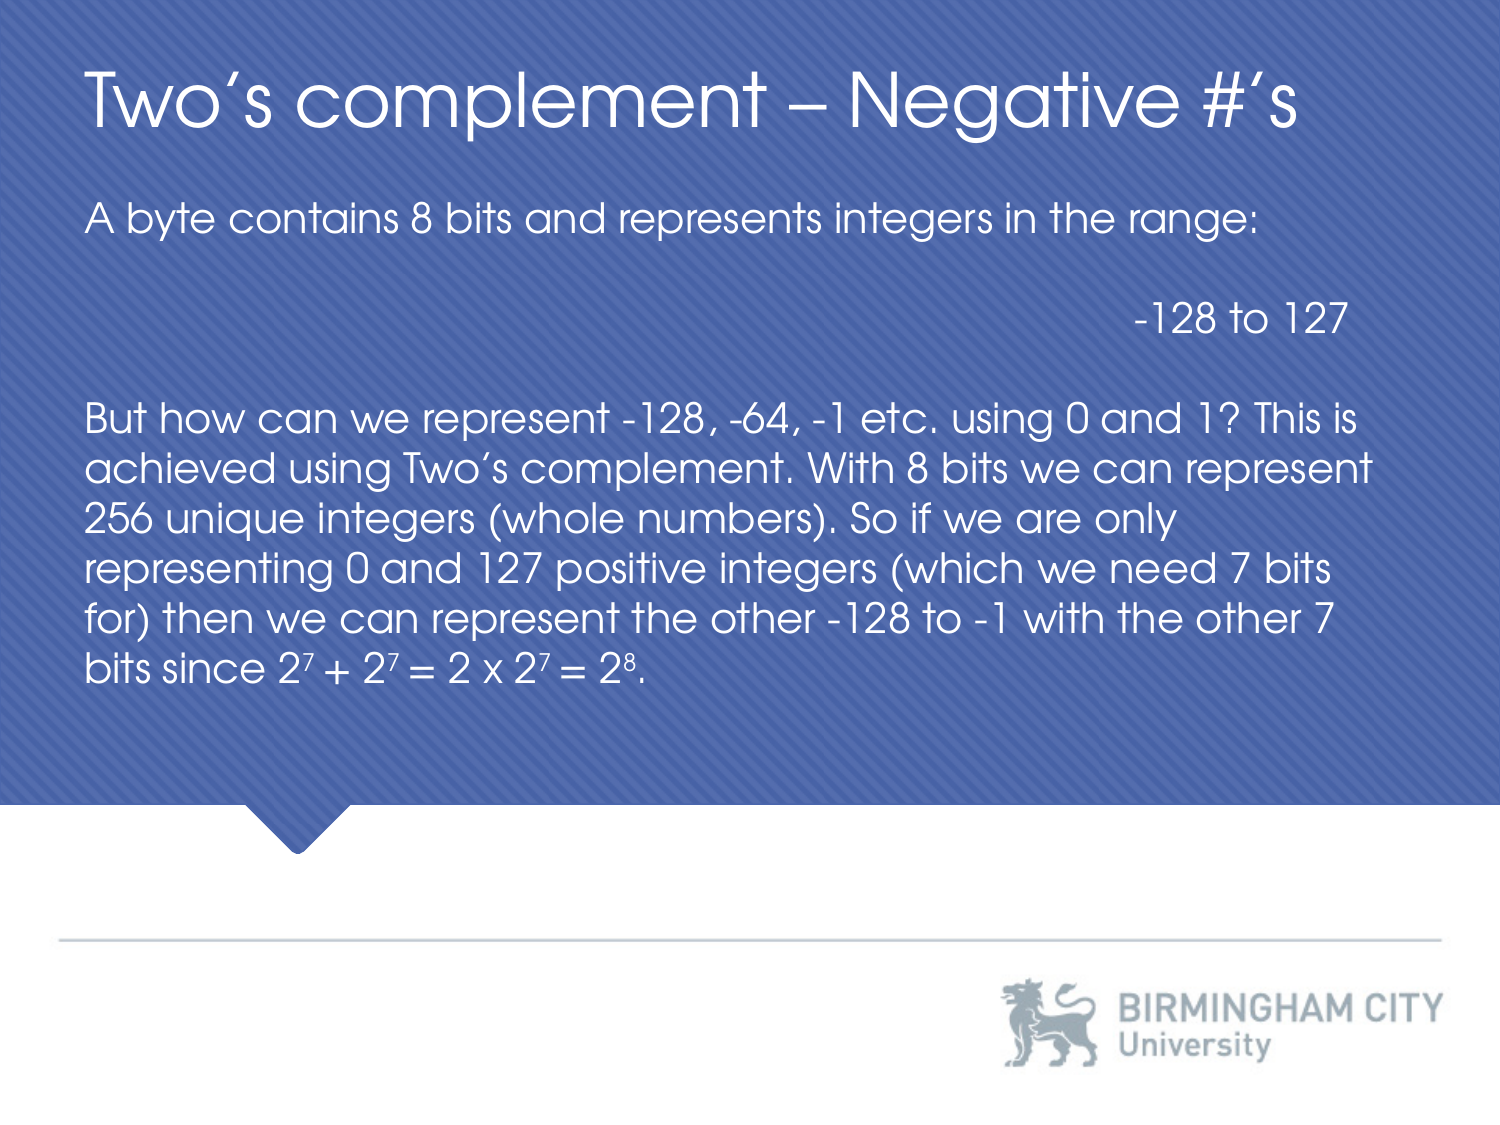

Two’s complement – Negative #’s

A byte contains 8 bits and represents integers in the range:
							-128 to 127

But how can we represent -128, -64, -1 etc. using 0 and 1? This is achieved using Two’s complement. With 8 bits we can represent 256 unique integers (whole numbers). So if we are only representing 0 and 127 positive integers (which we need 7 bits for) then we can represent the other -128 to -1 with the other 7 bits since 27 + 27 = 2 x 27 = 28.